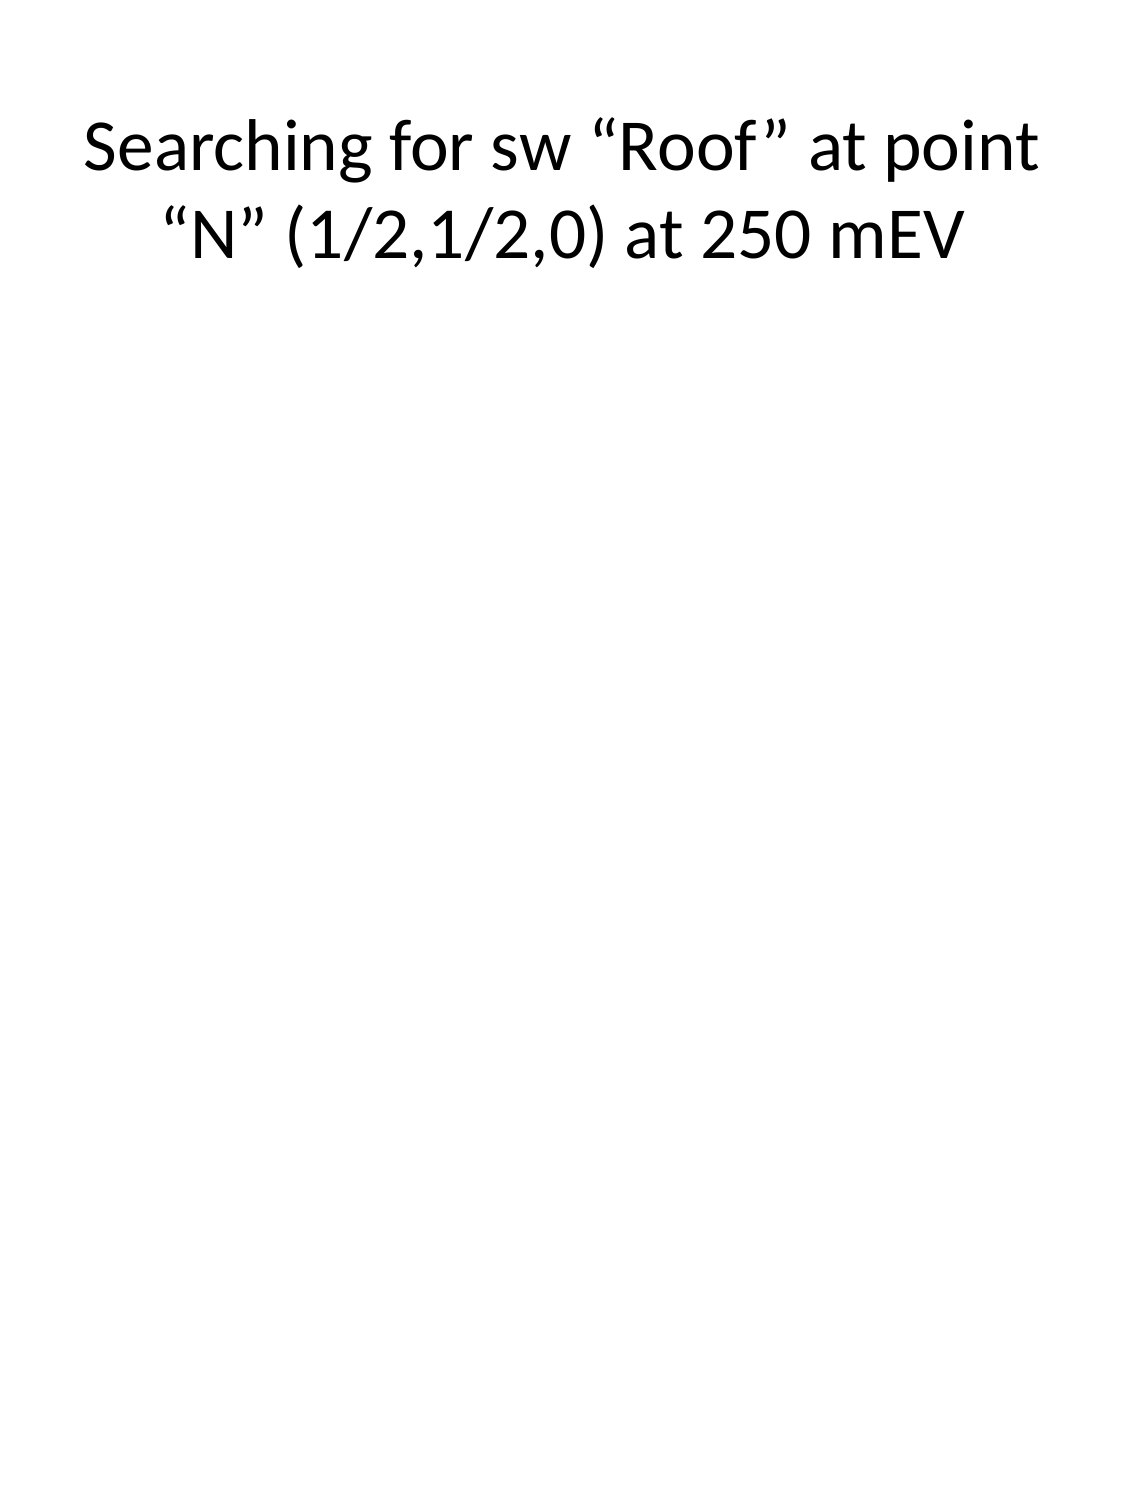

# Searching for sw “Roof” at point “N” (1/2,1/2,0) at 250 mEV